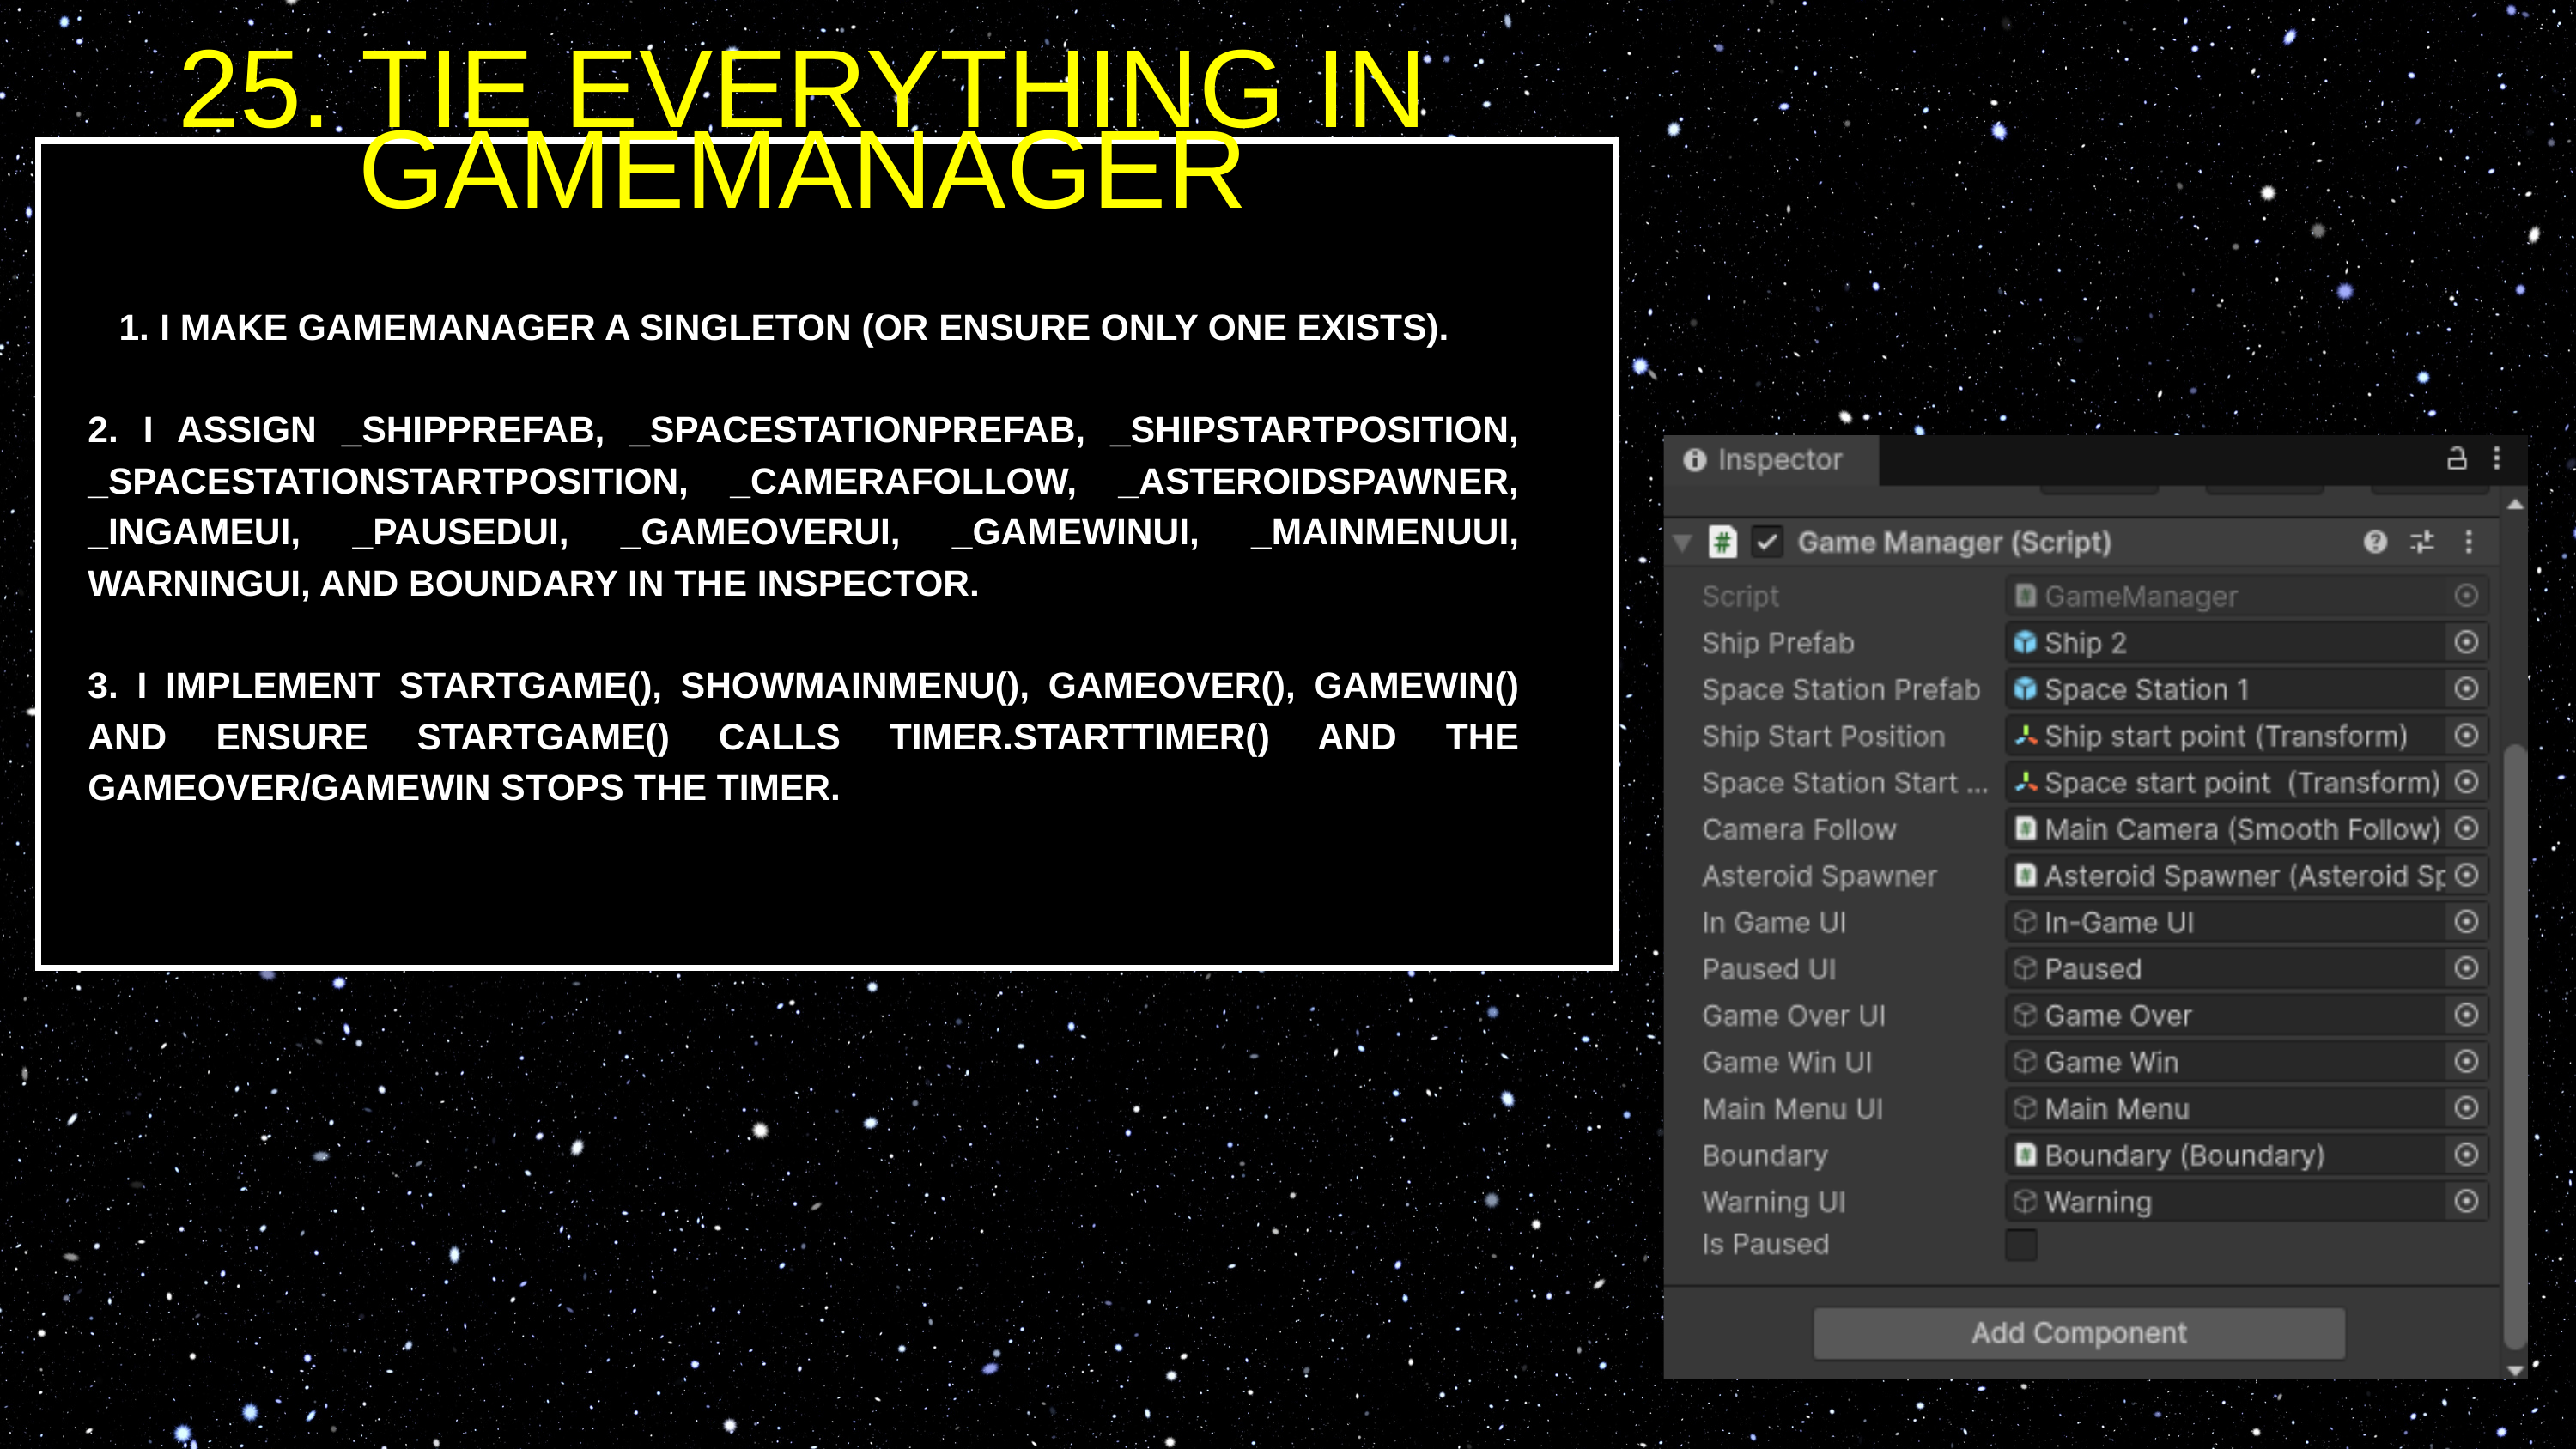

25. TIE EVERYTHING IN GAMEMANAGER

 I MAKE GAMEMANAGER A SINGLETON (OR ENSURE ONLY ONE EXISTS).

2. I ASSIGN _SHIPPREFAB, _SPACESTATIONPREFAB, _SHIPSTARTPOSITION, _SPACESTATIONSTARTPOSITION, _CAMERAFOLLOW, _ASTEROIDSPAWNER, _INGAMEUI, _PAUSEDUI, _GAMEOVERUI, _GAMEWINUI, _MAINMENUUI, WARNINGUI, AND BOUNDARY IN THE INSPECTOR.

3. I IMPLEMENT STARTGAME(), SHOWMAINMENU(), GAMEOVER(), GAMEWIN() AND ENSURE STARTGAME() CALLS TIMER.STARTTIMER() AND THE GAMEOVER/GAMEWIN STOPS THE TIMER.